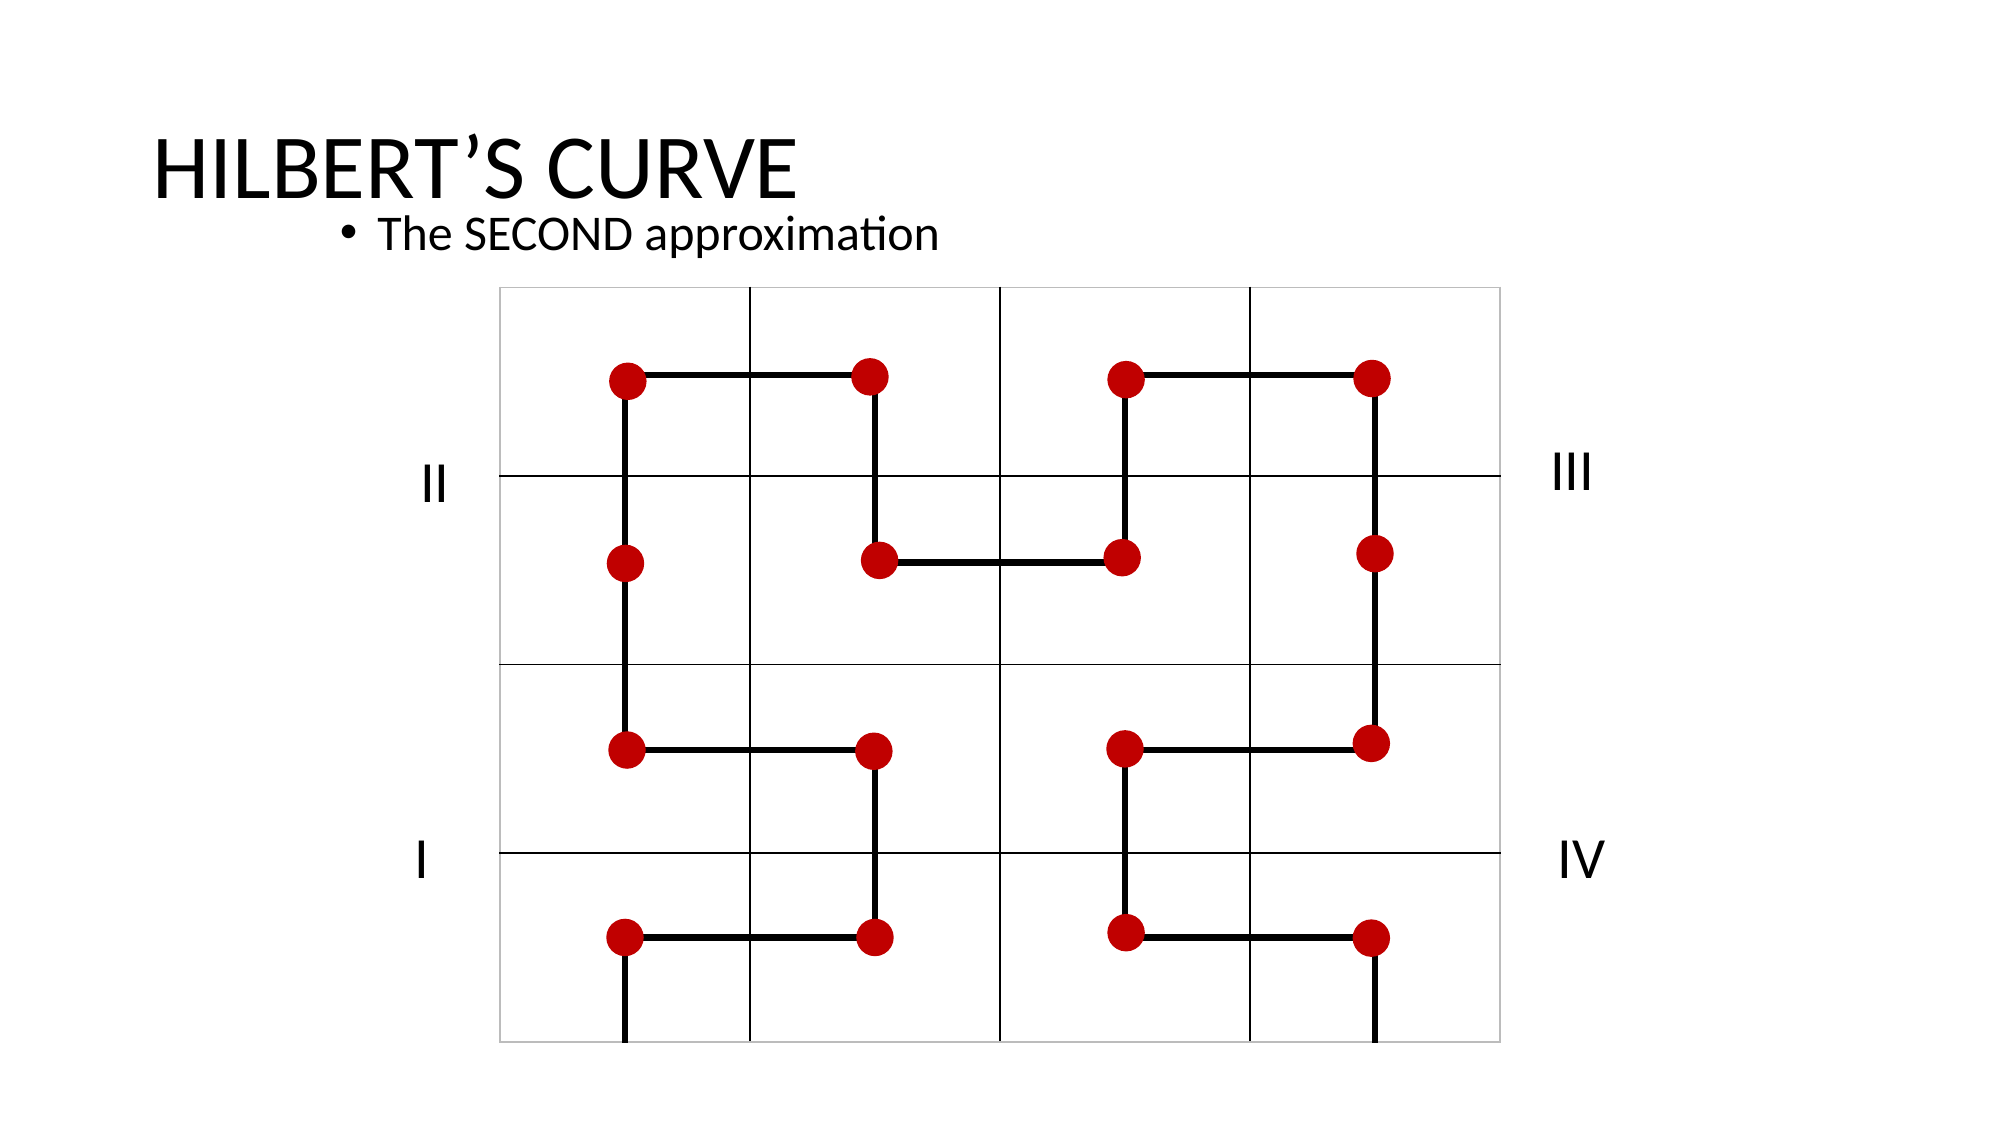

# HILBERT’S CURVE
The SECOND approximation
|  |  |  |  |
| --- | --- | --- | --- |
|  |  |  |  |
|  |  |  |  |
|  |  |  |  |

III
II

I
IV